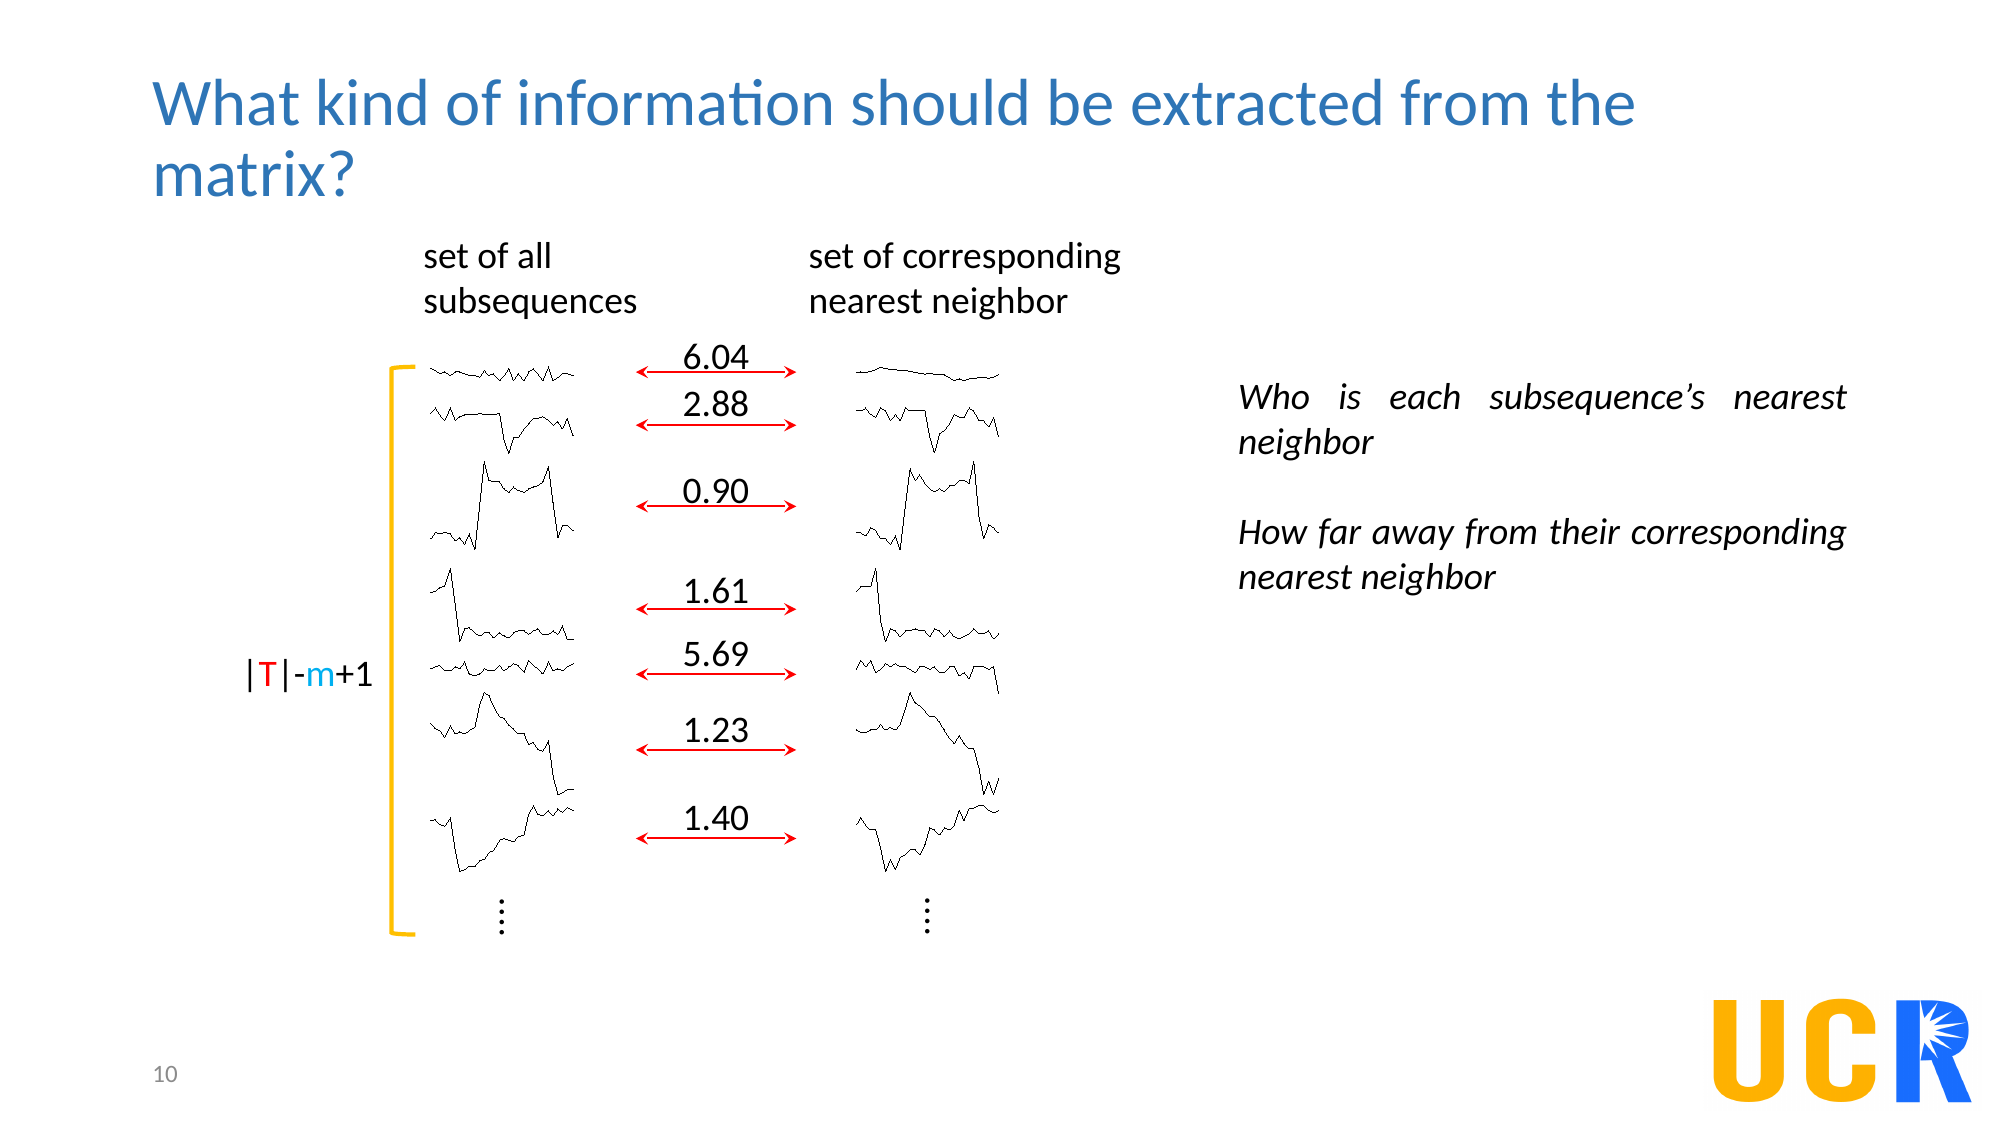

# What kind of information should be extracted from the matrix?
set of all subsequences
set of corresponding nearest neighbor
6.04
2.88
0.90
1.61
5.69
1.23
1.40
Who is each subsequence’s nearest neighbor

How far away from their corresponding nearest neighbor

⁞

⁞
|T|-m+1
10